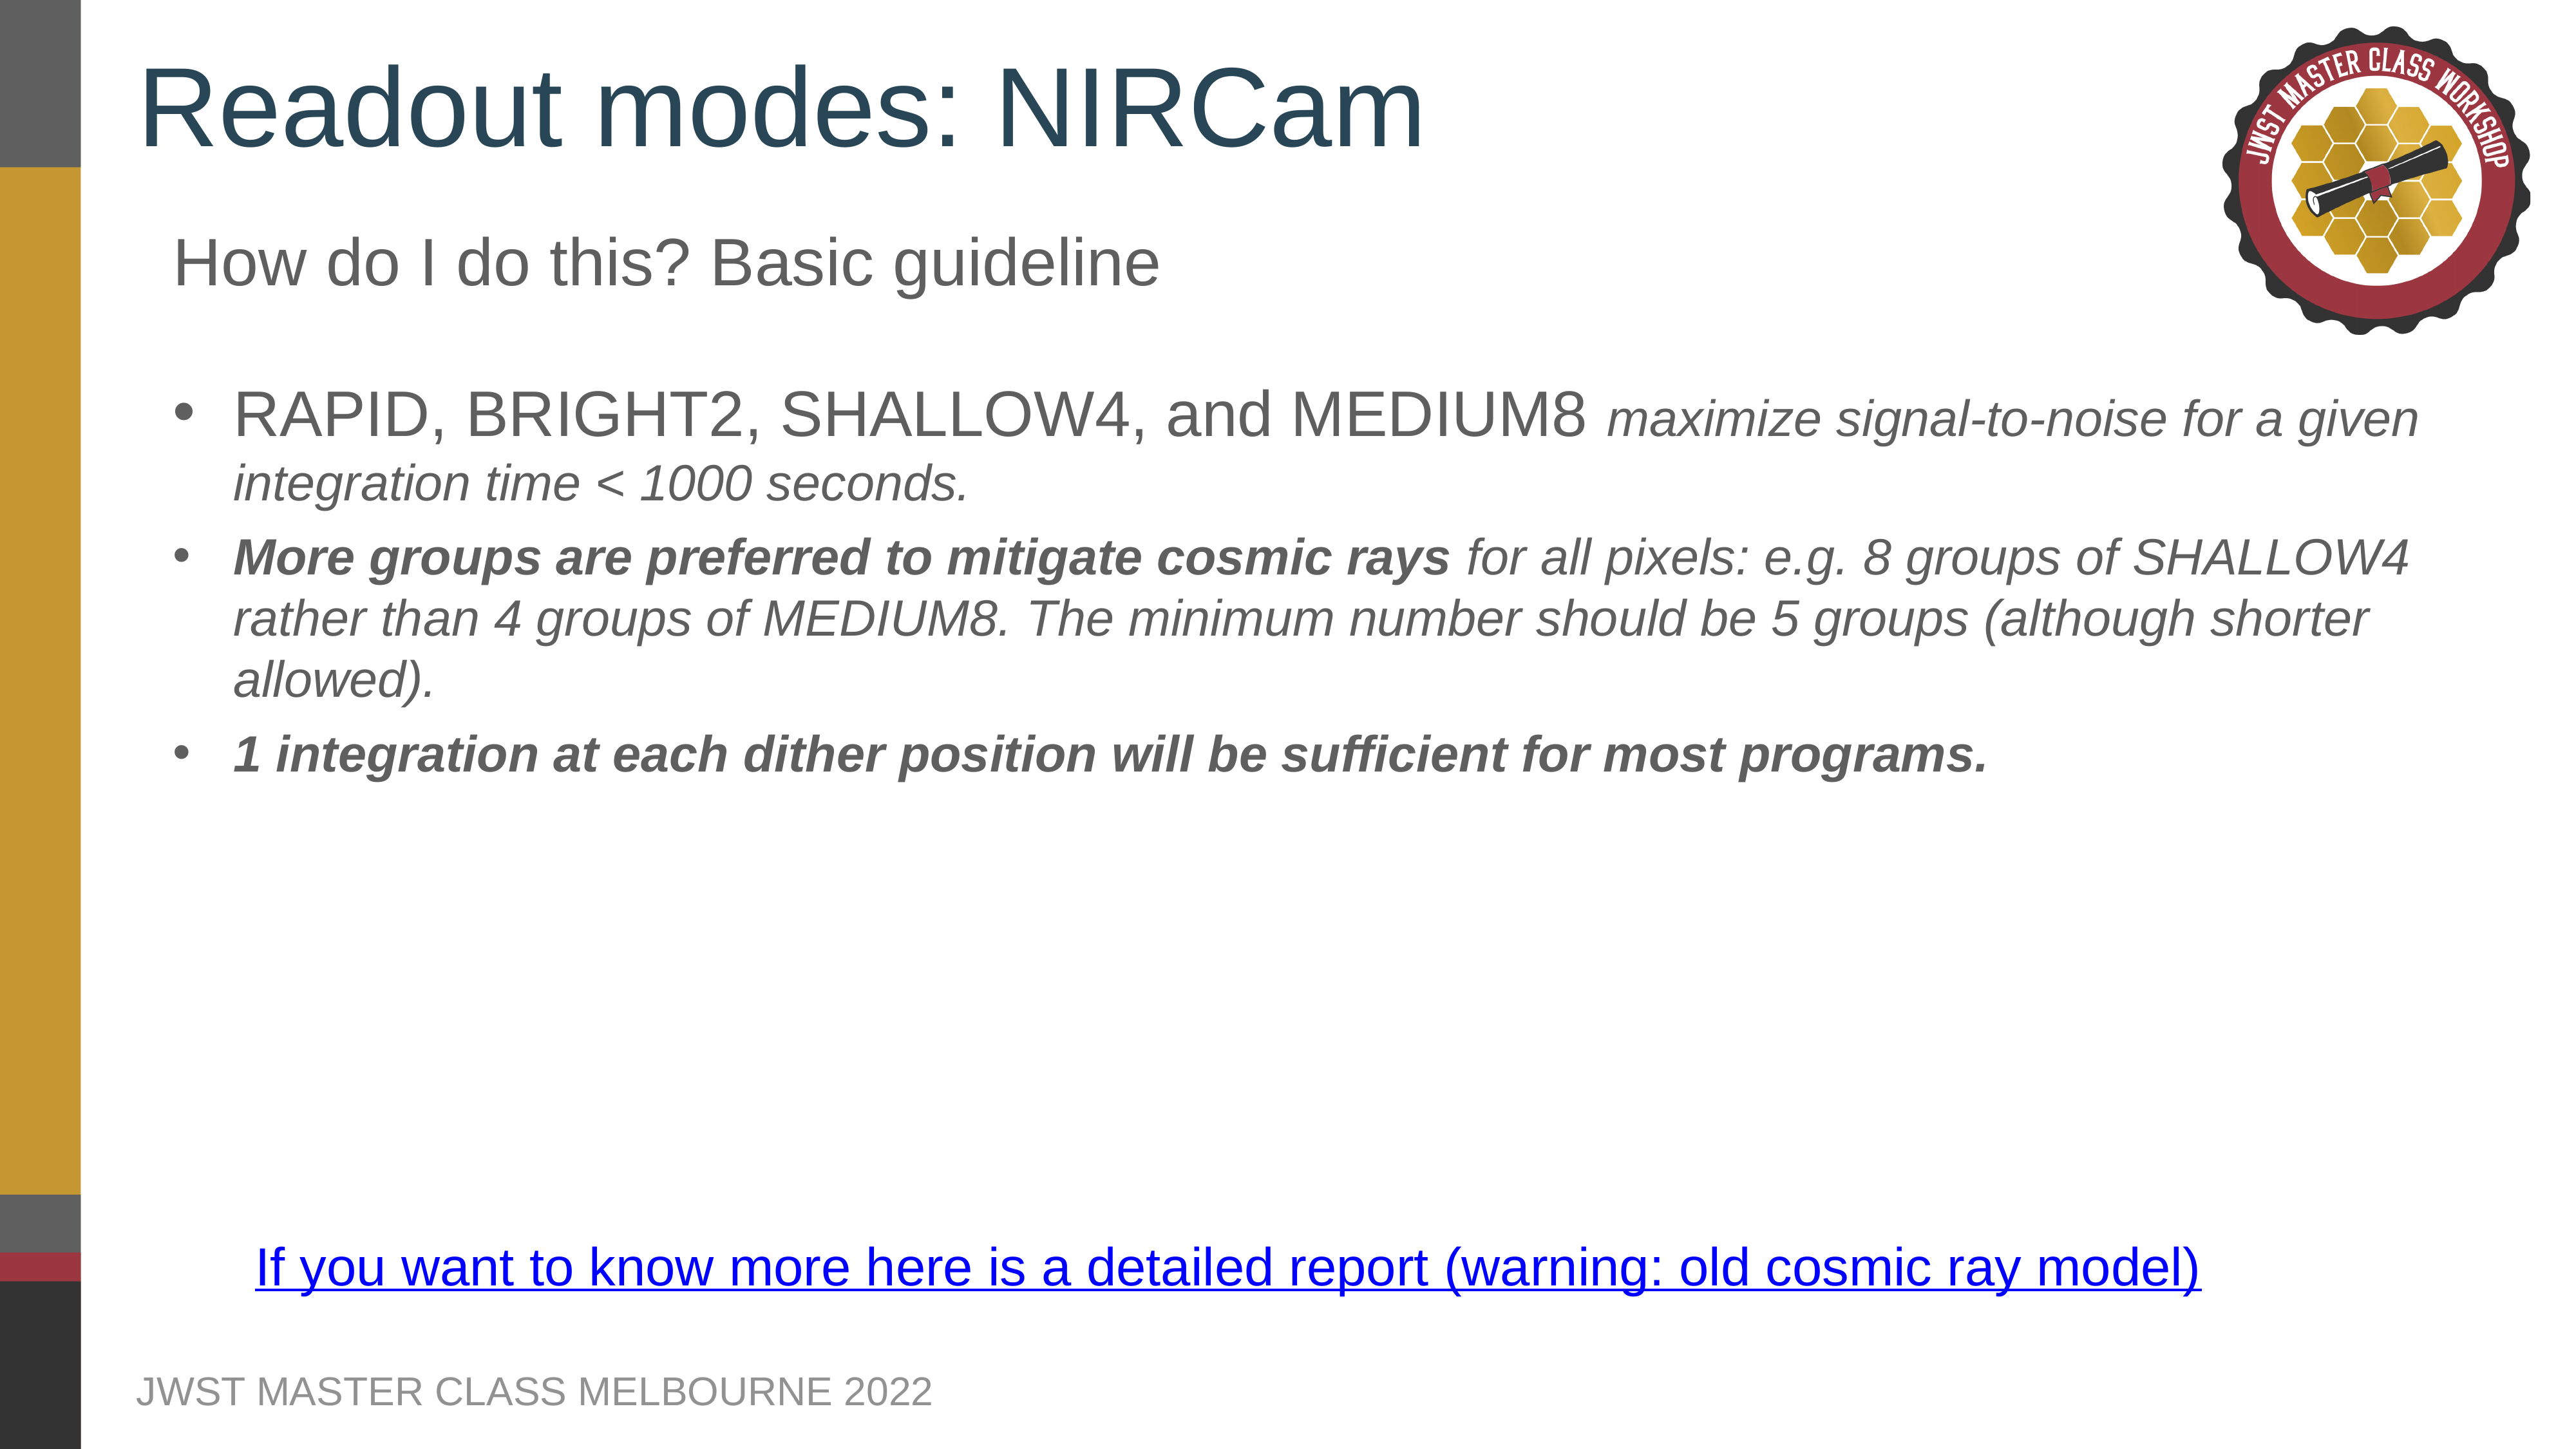

# Readout modes: NIRCam
How do I do this? Basic guideline
RAPID, BRIGHT2, SHALLOW4, and MEDIUM8 maximize signal-to-noise for a given integration time < 1000 seconds.
More groups are preferred to mitigate cosmic rays for all pixels: e.g. 8 groups of SHALLOW4 rather than 4 groups of MEDIUM8. The minimum number should be 5 groups (although shorter allowed).
1 integration at each dither position will be sufficient for most programs.

If you want to know more here is a detailed report (warning: old cosmic ray model)